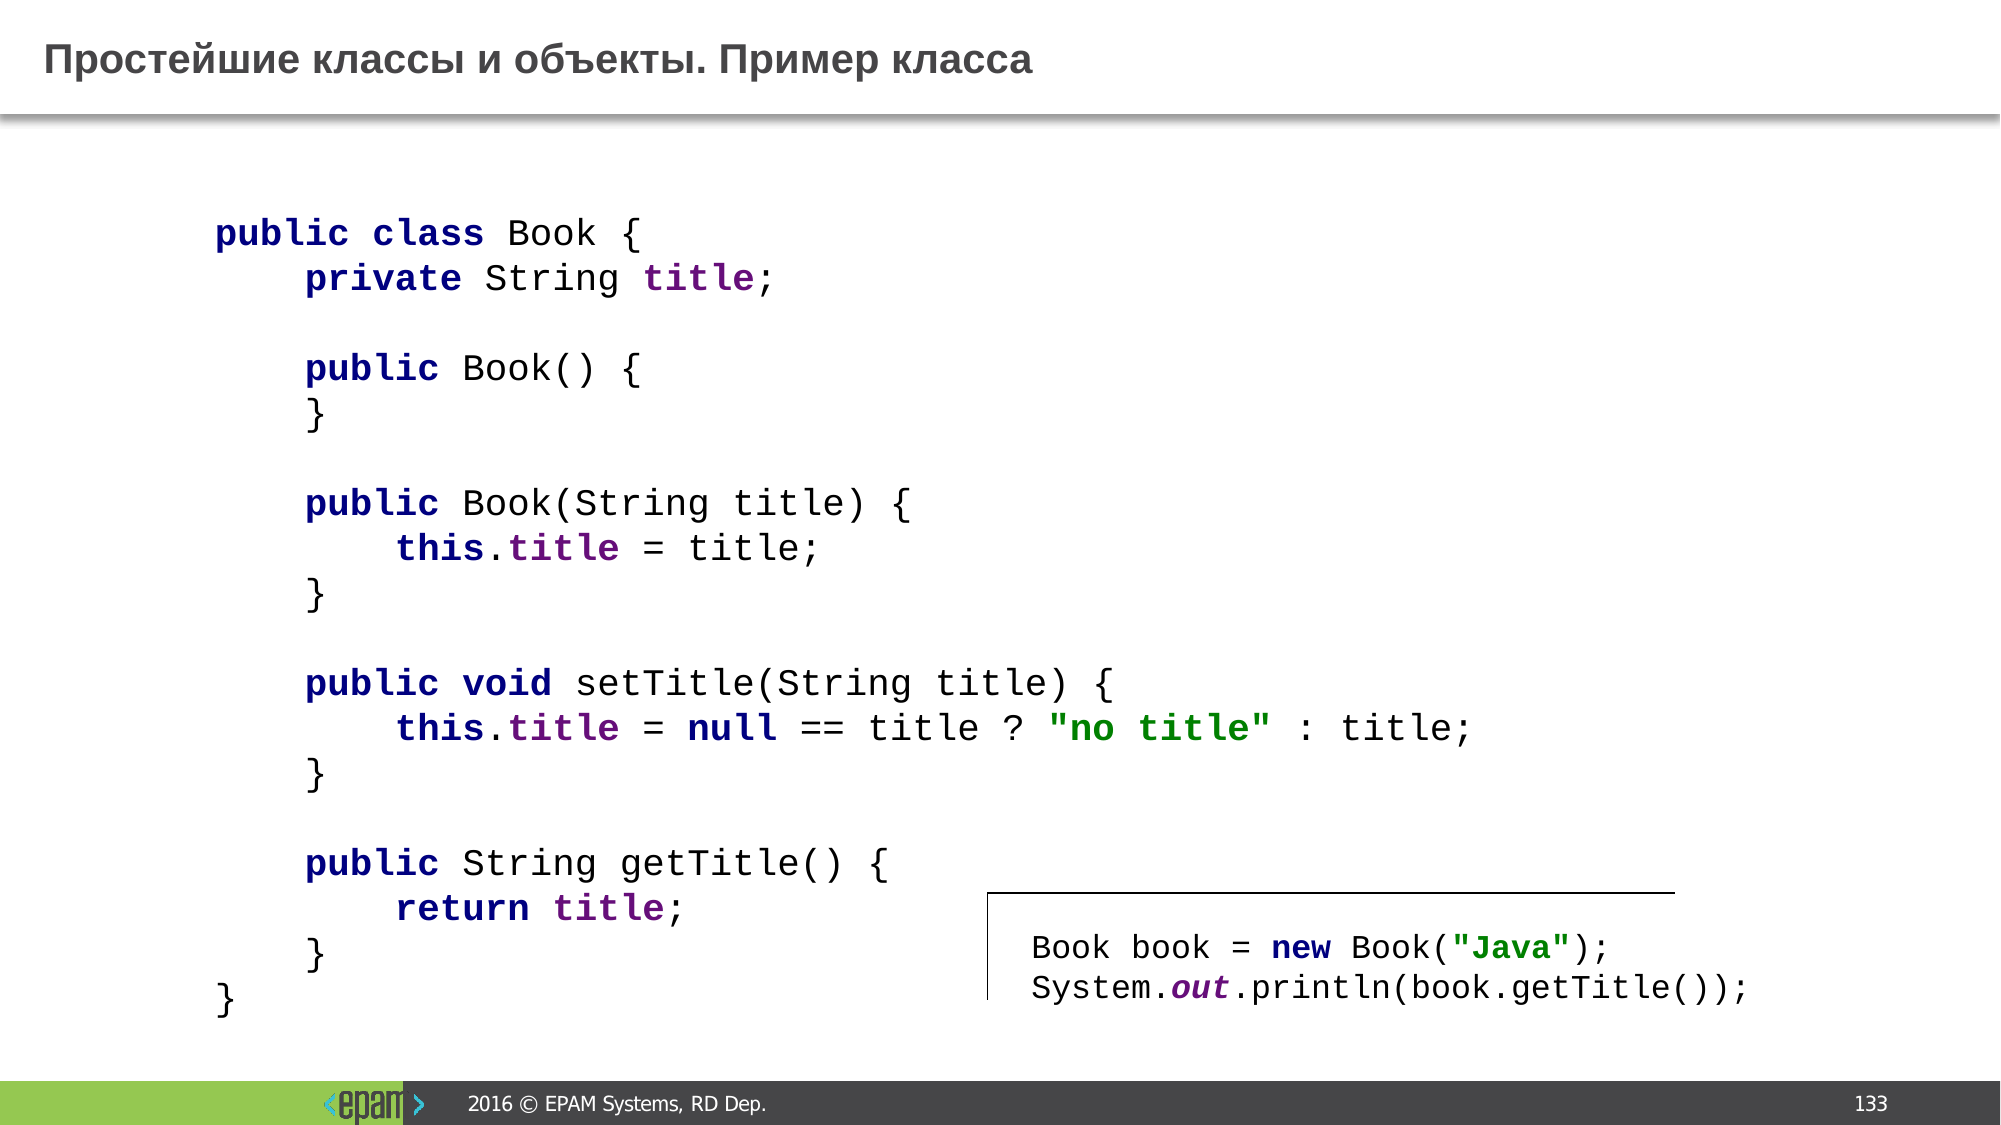

# Простейшие классы и объекты. Пример класса
public class Book {
    private String title;
    public Book() {
    }
    public Book(String title) {
        this.title = title;
    }
    public void setTitle(String title) {
        this.title = null == title ? "no title" : title;
    }
    public String getTitle() {
        return title;
    }
}
Book book = new Book("Java");
System.out.println(book.getTitle());
2016 © EPAM Systems, RD Dep.
133